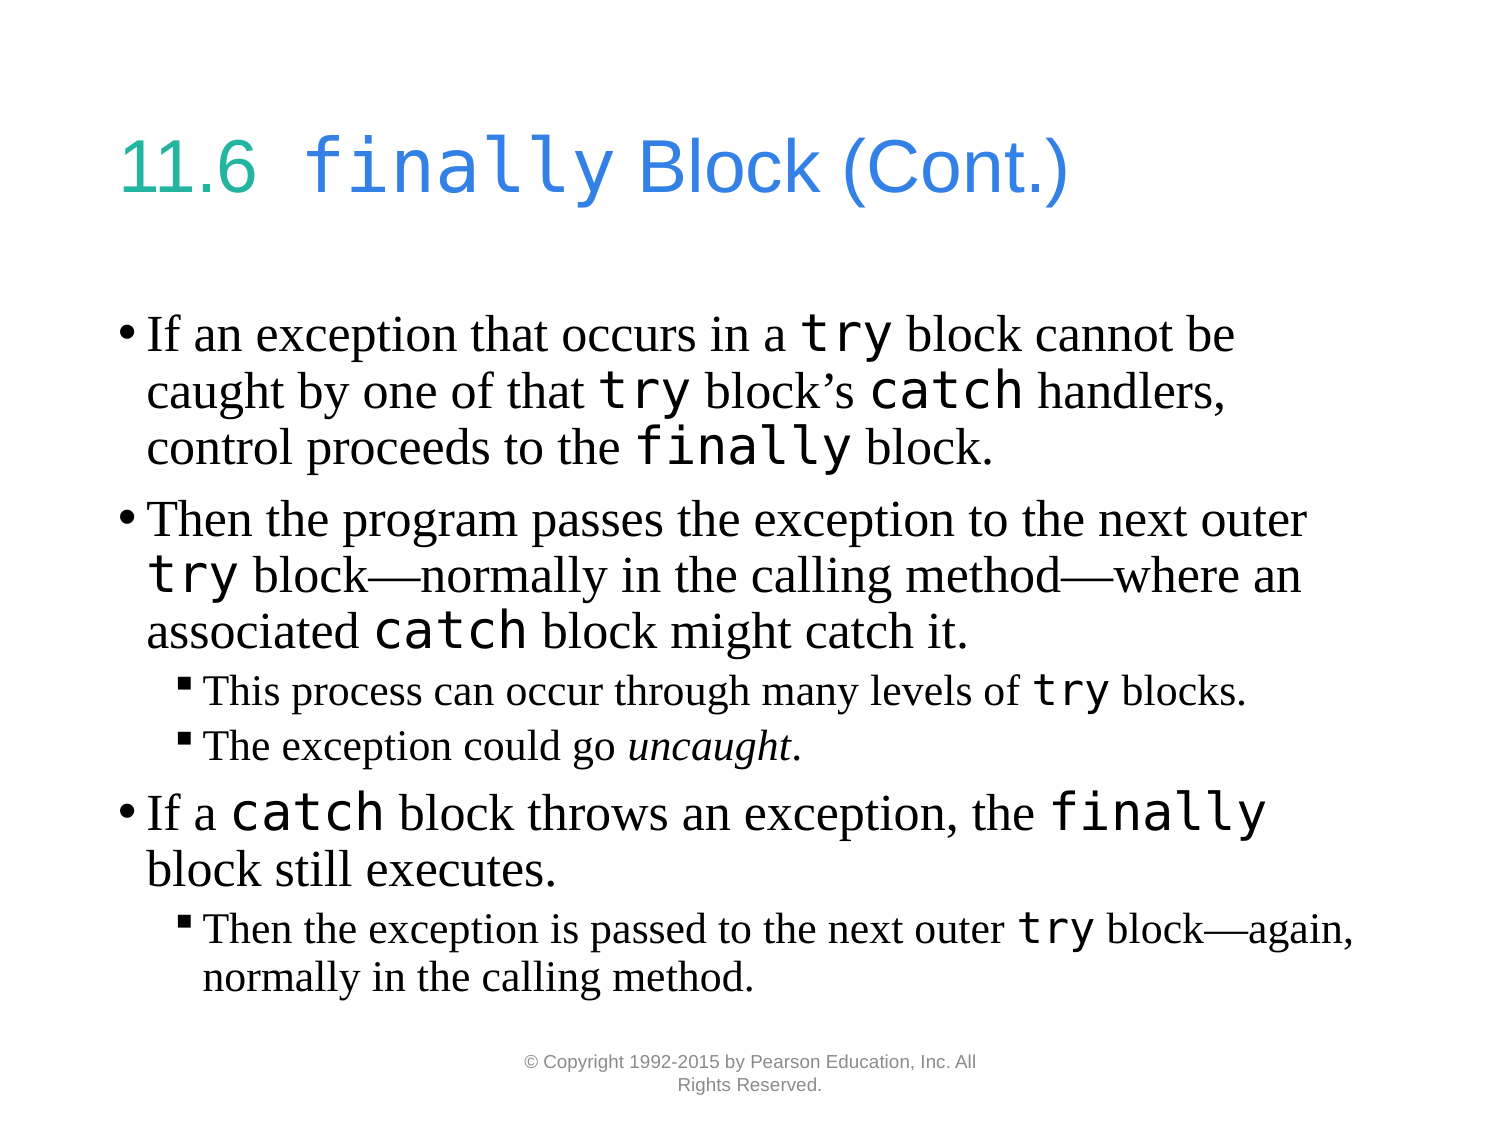

# 11.6  finally Block (Cont.)
If an exception that occurs in a try block cannot be caught by one of that try block’s catch handlers, control proceeds to the finally block.
Then the program passes the exception to the next outer try block—normally in the calling method—where an associated catch block might catch it.
This process can occur through many levels of try blocks.
The exception could go uncaught.
If a catch block throws an exception, the finally block still executes.
Then the exception is passed to the next outer try block—again, normally in the calling method.
© Copyright 1992-2015 by Pearson Education, Inc. All Rights Reserved.